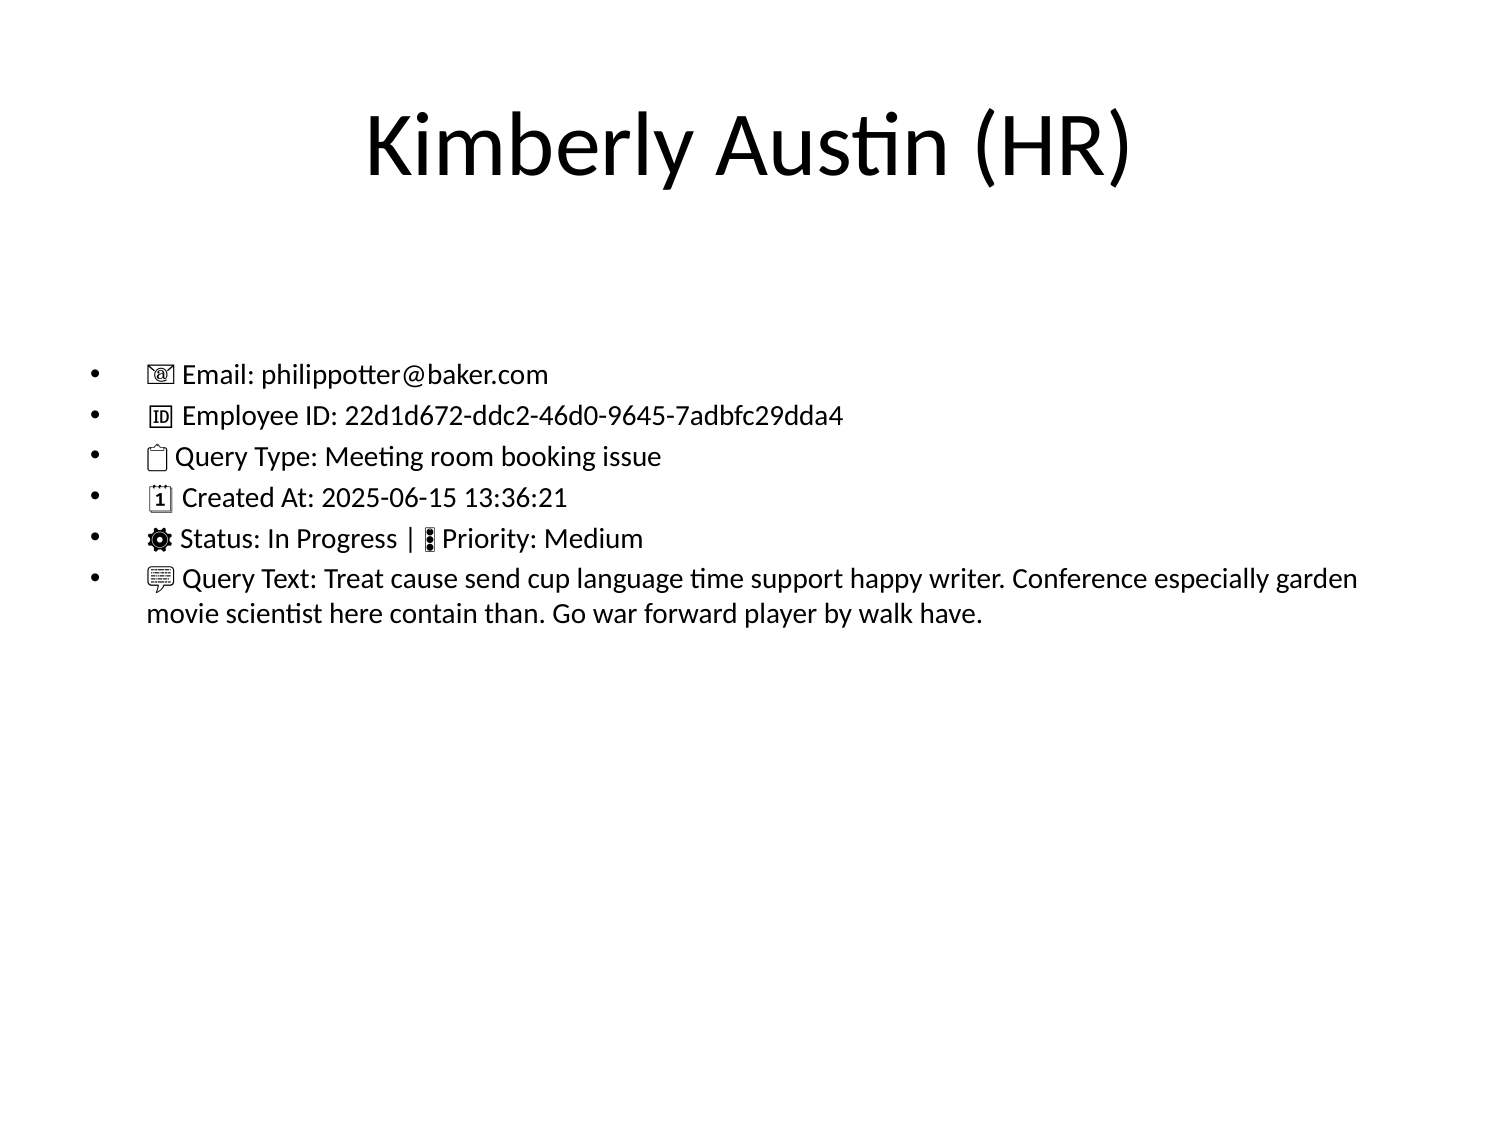

# Kimberly Austin (HR)

📧 Email: philippotter@baker.com
🆔 Employee ID: 22d1d672-ddc2-46d0-9645-7adbfc29dda4
📋 Query Type: Meeting room booking issue
🗓 Created At: 2025-06-15 13:36:21
⚙ Status: In Progress | 🚦 Priority: Medium
💬 Query Text: Treat cause send cup language time support happy writer. Conference especially garden movie scientist here contain than. Go war forward player by walk have.